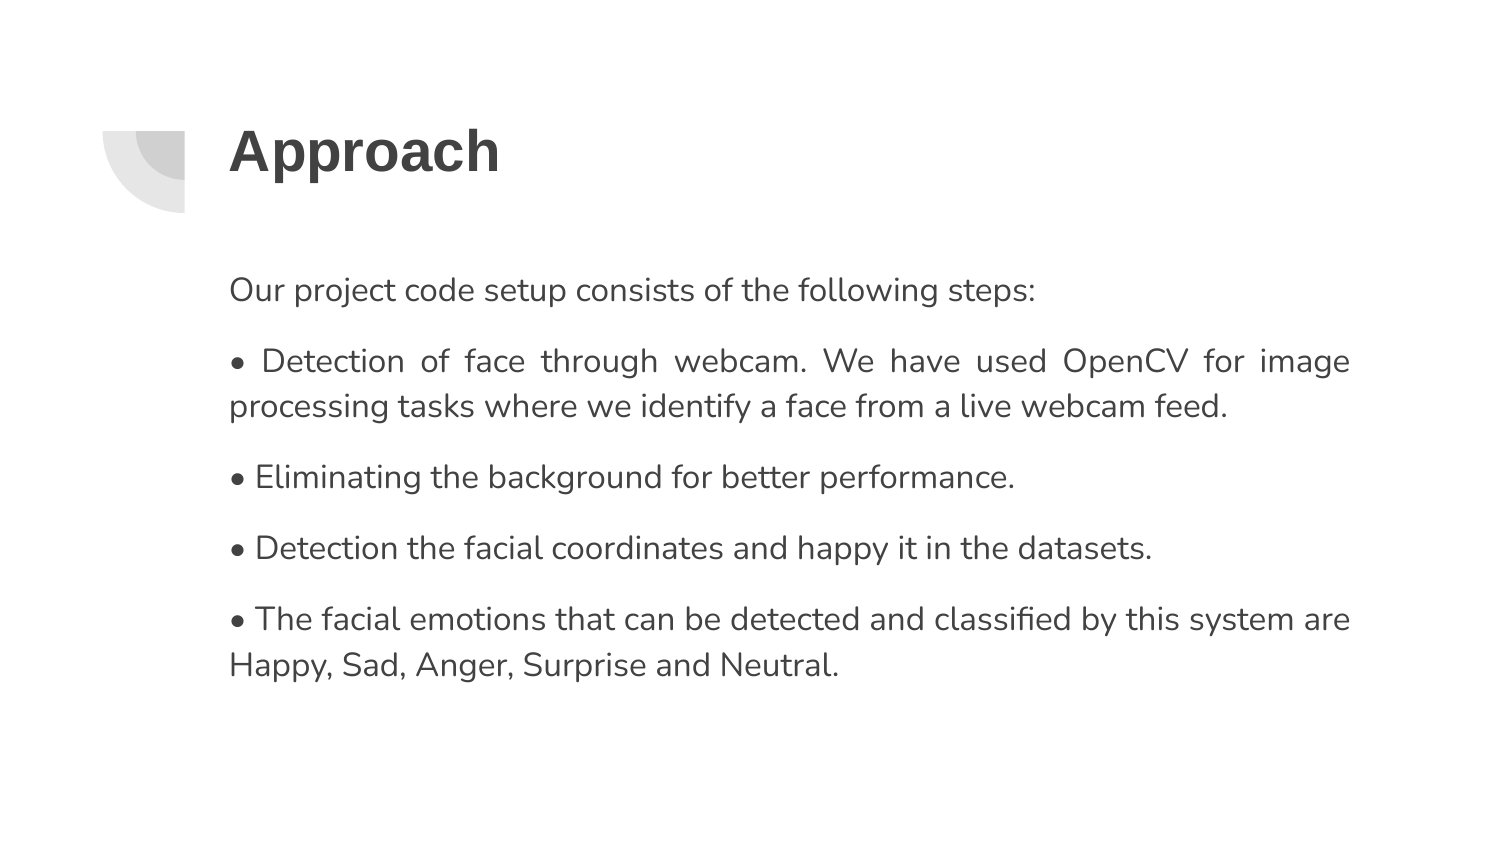

# Approach
Our project code setup consists of the following steps:
• Detection of face through webcam. We have used OpenCV for image processing tasks where we identify a face from a live webcam feed.
• Eliminating the background for better performance.
• Detection the facial coordinates and happy it in the datasets.
• The facial emotions that can be detected and classified by this system are Happy, Sad, Anger, Surprise and Neutral.